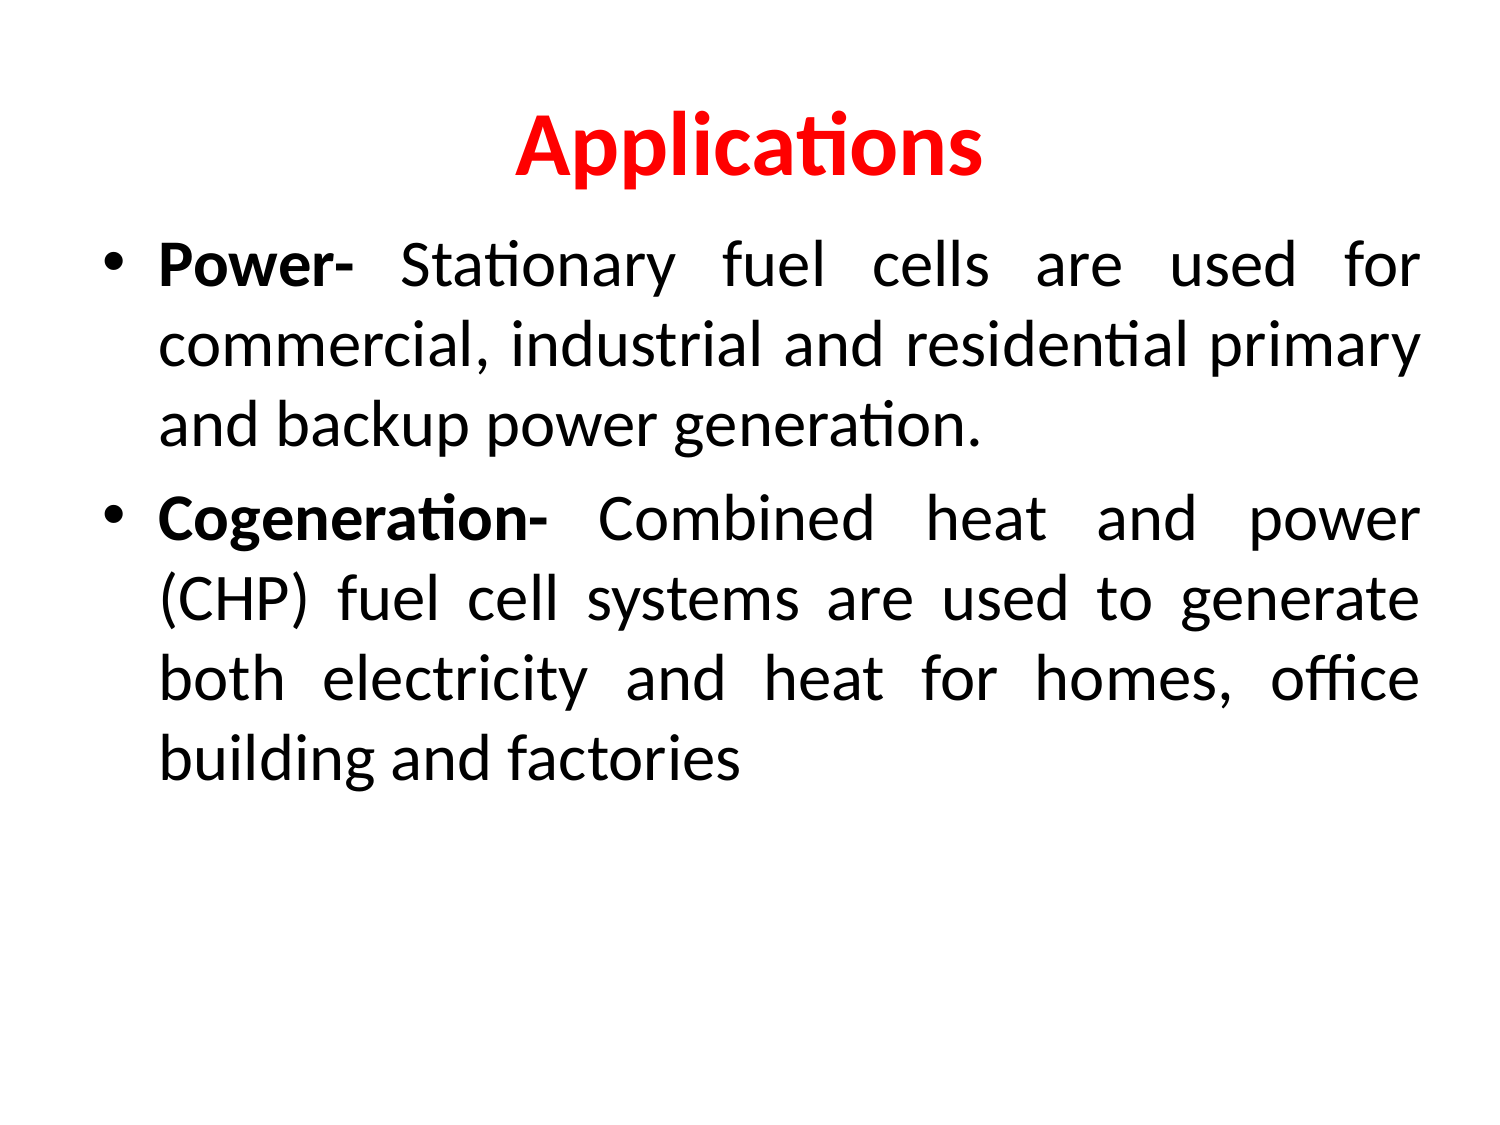

# Applications
Power- Stationary fuel cells are used for commercial, industrial and residential primary and backup power generation.
Cogeneration- Combined heat and power (CHP) fuel cell systems are used to generate both electricity and heat for homes, office building and factories